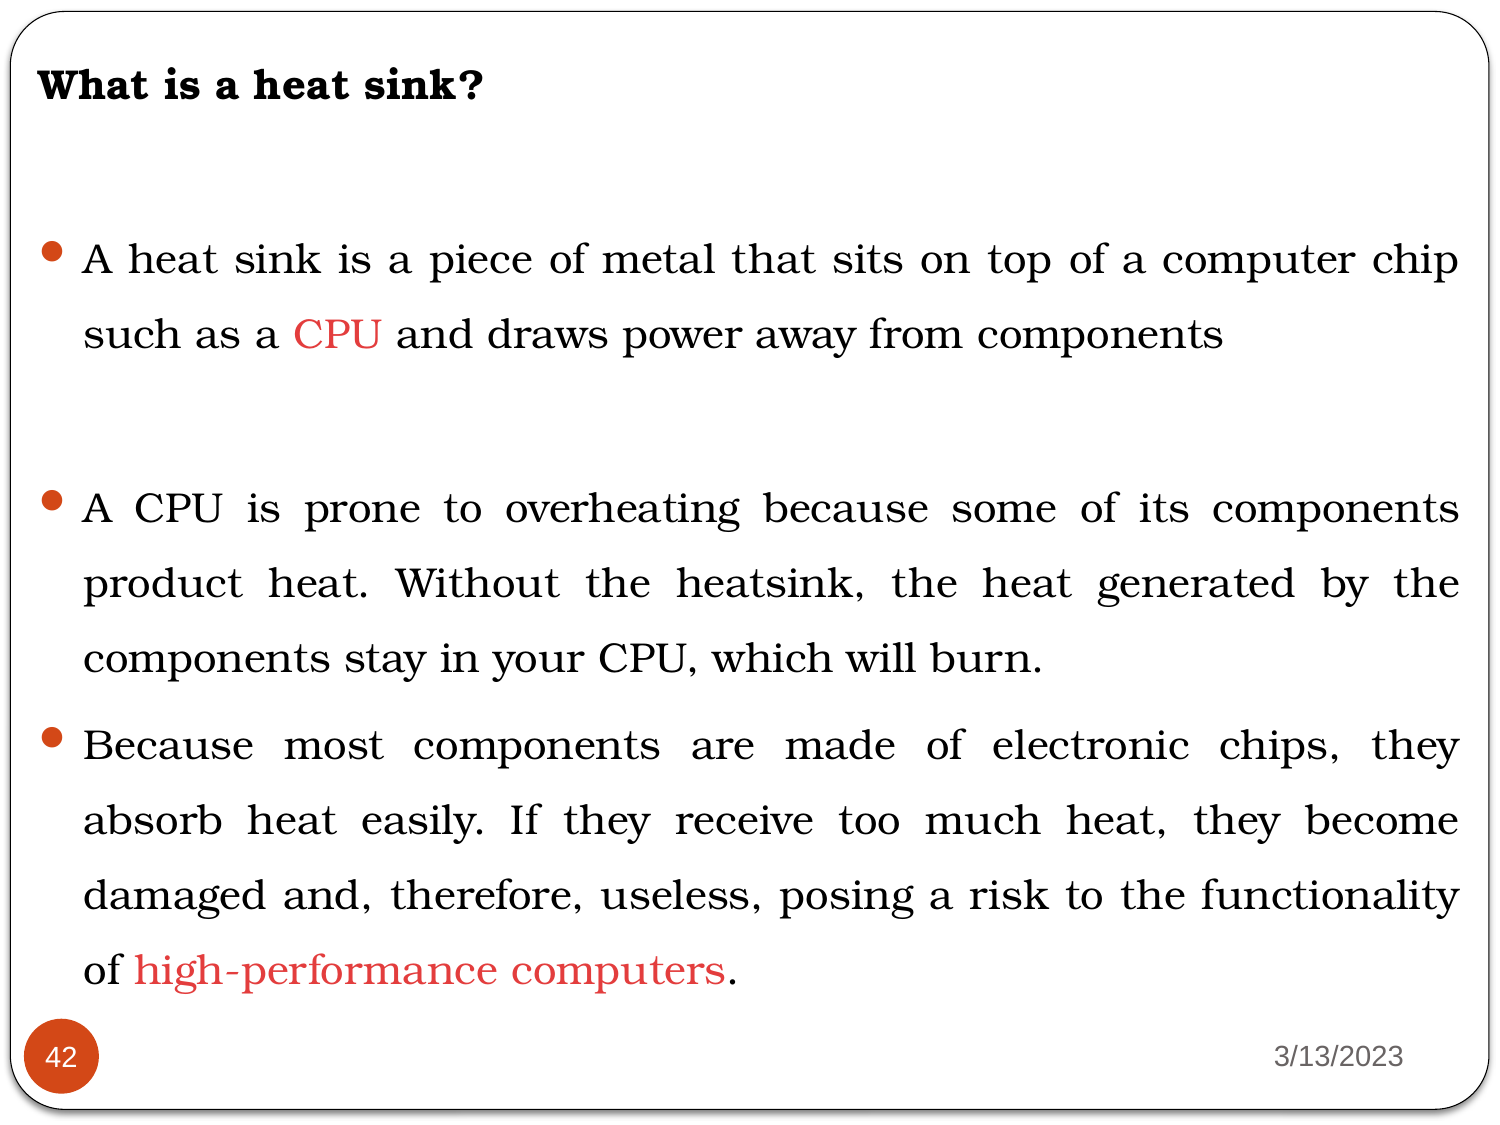

What is a heat sink?

A heat sink is a piece of metal that sits on top of a computer chip such as a CPU and draws power away from components

A CPU is prone to overheating because some of its components product heat. Without the heatsink, the heat generated by the components stay in your CPU, which will burn.
Because most components are made of electronic chips, they absorb heat easily. If they receive too much heat, they become damaged and, therefore, useless, posing a risk to the functionality of high-performance computers.

3/13/2023
42